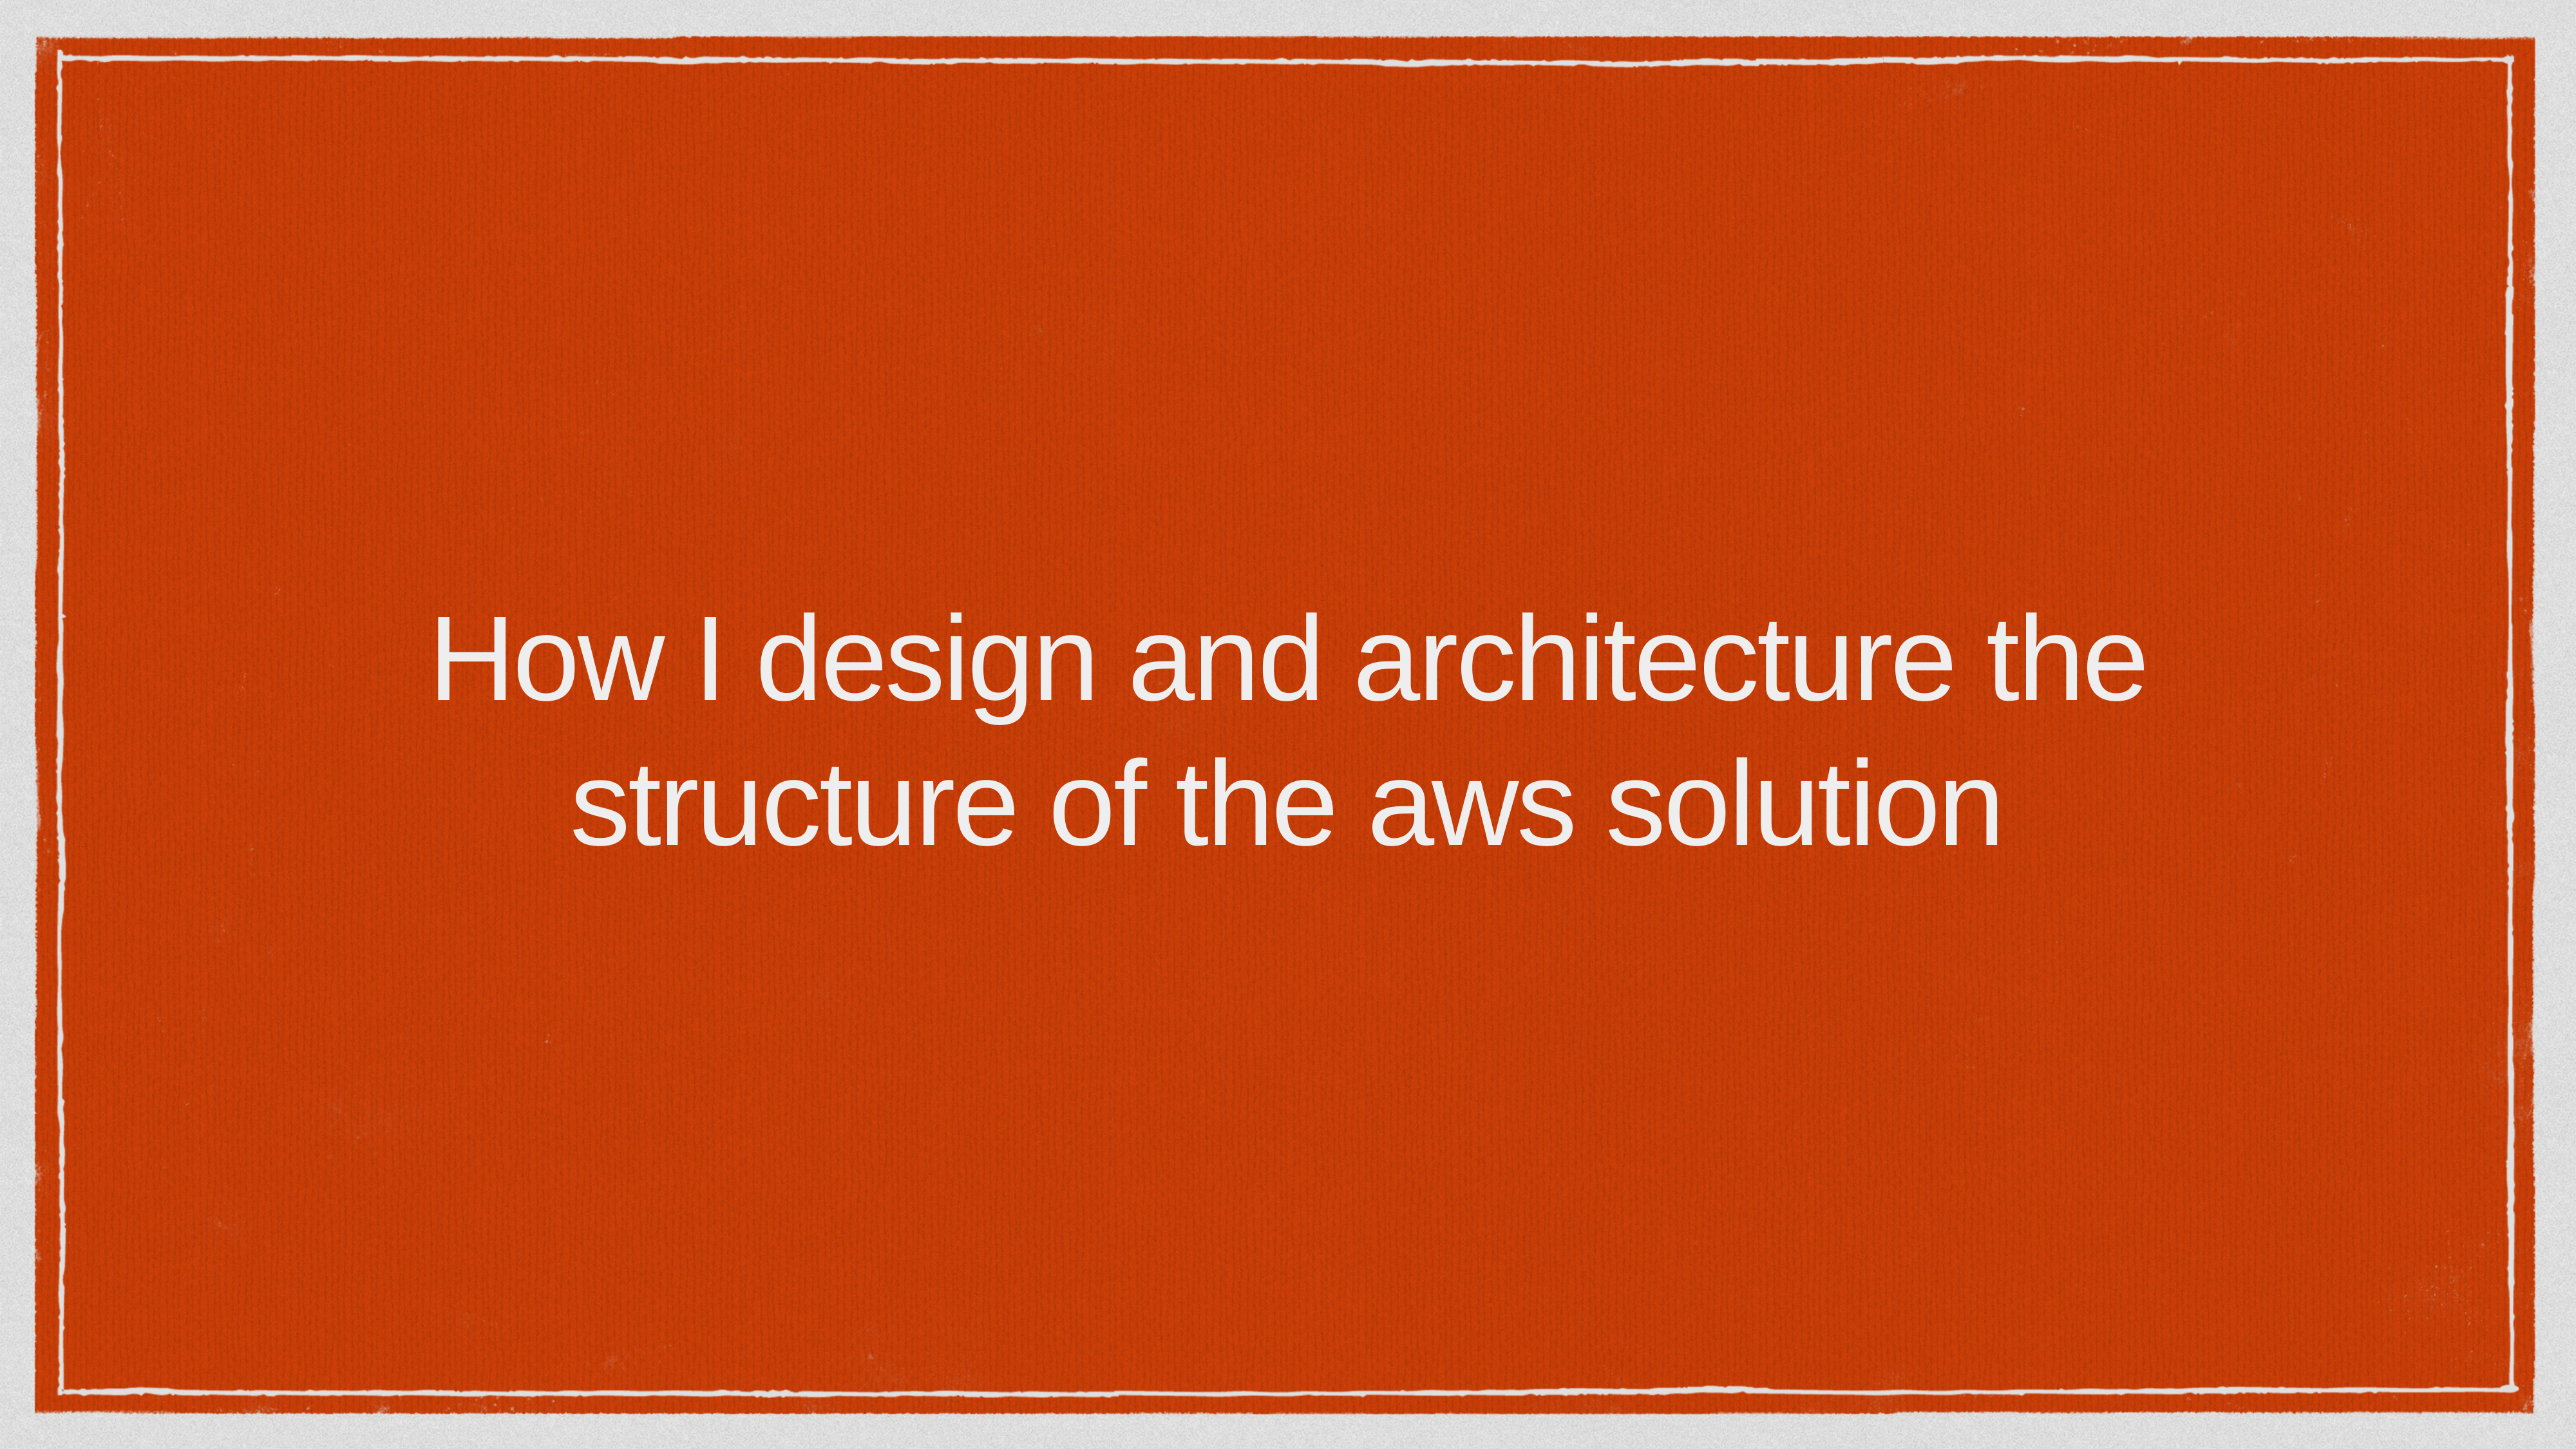

# How I design and architecture the structure of the aws solution